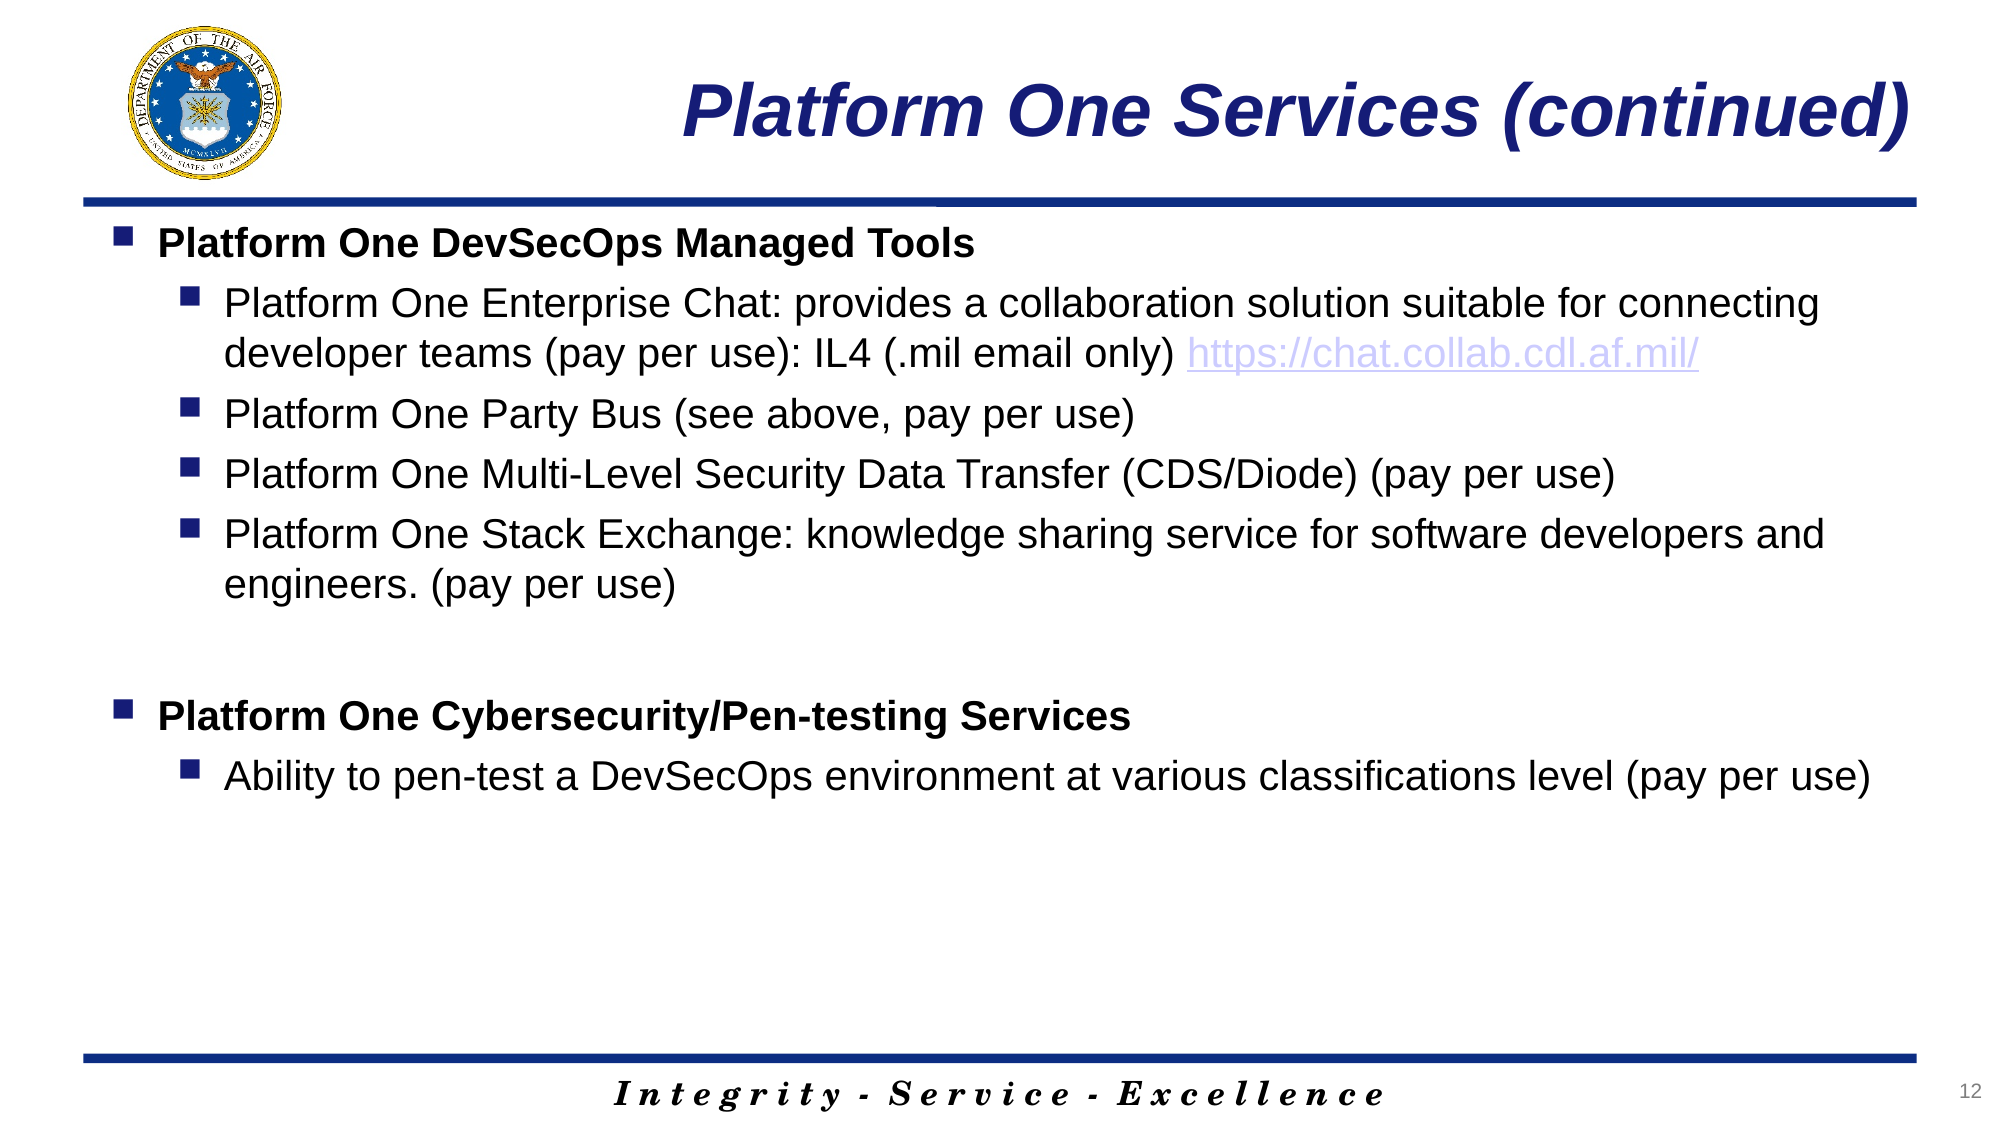

# Platform One Services (continued)
Platform One DevSecOps Managed Tools
Platform One Enterprise Chat: provides a collaboration solution suitable for connecting developer teams (pay per use): IL4 (.mil email only) https://chat.collab.cdl.af.mil/
Platform One Party Bus (see above, pay per use)
Platform One Multi-Level Security Data Transfer (CDS/Diode) (pay per use)
Platform One Stack Exchange: knowledge sharing service for software developers and engineers. (pay per use)

Platform One Cybersecurity/Pen-testing Services
Ability to pen-test a DevSecOps environment at various classifications level (pay per use)
12